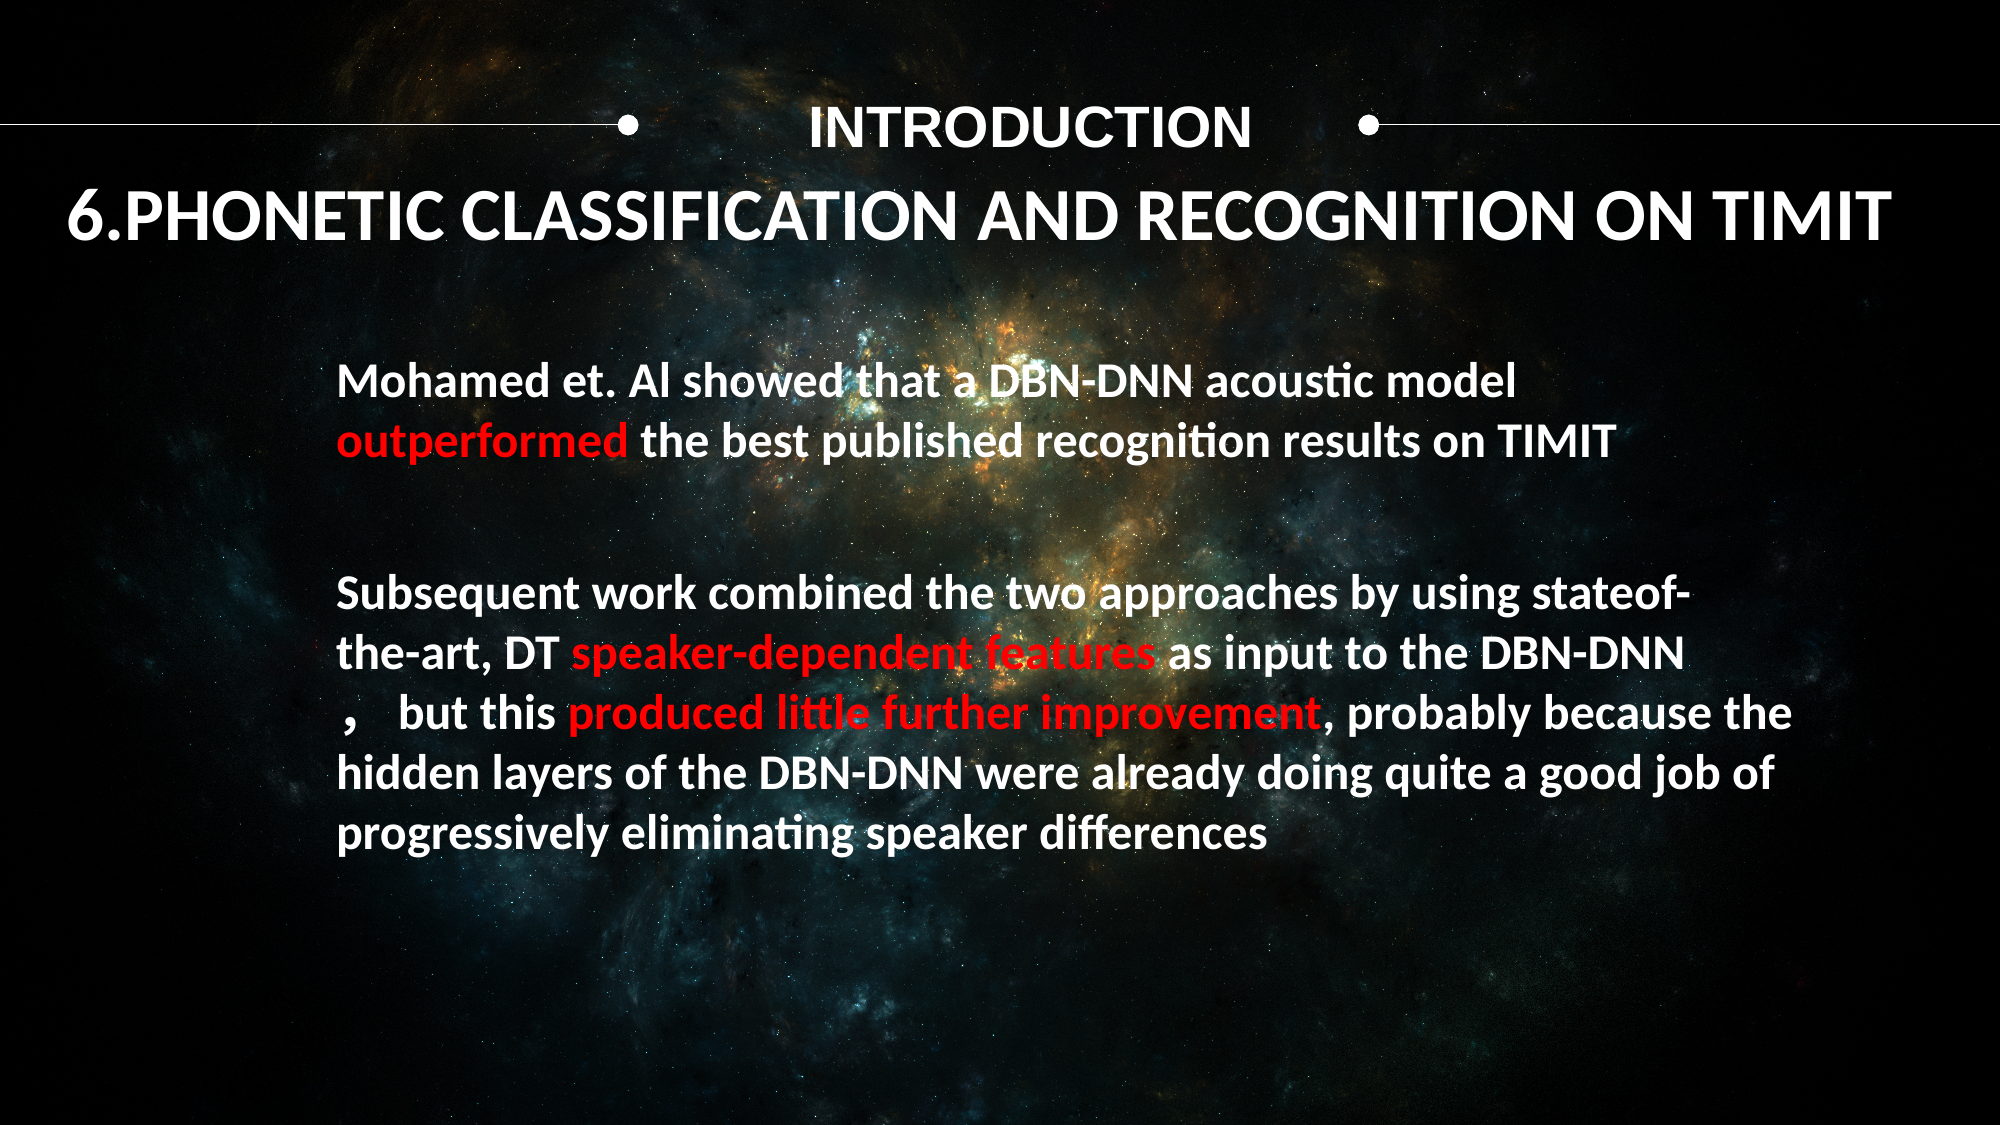

INTRODUCTION
6.PHONETIC CLASSIFICATION AND RECOGNITION ON TIMIT
Mohamed et. Al showed that a DBN-DNN acoustic model outperformed the best published recognition results on TIMIT
Subsequent work combined the two approaches by using stateof-
the-art, DT speaker-dependent features as input to the DBN-DNN
，but this produced little further improvement, probably because the hidden layers of the DBN-DNN were already doing quite a good job of progressively eliminating speaker differences